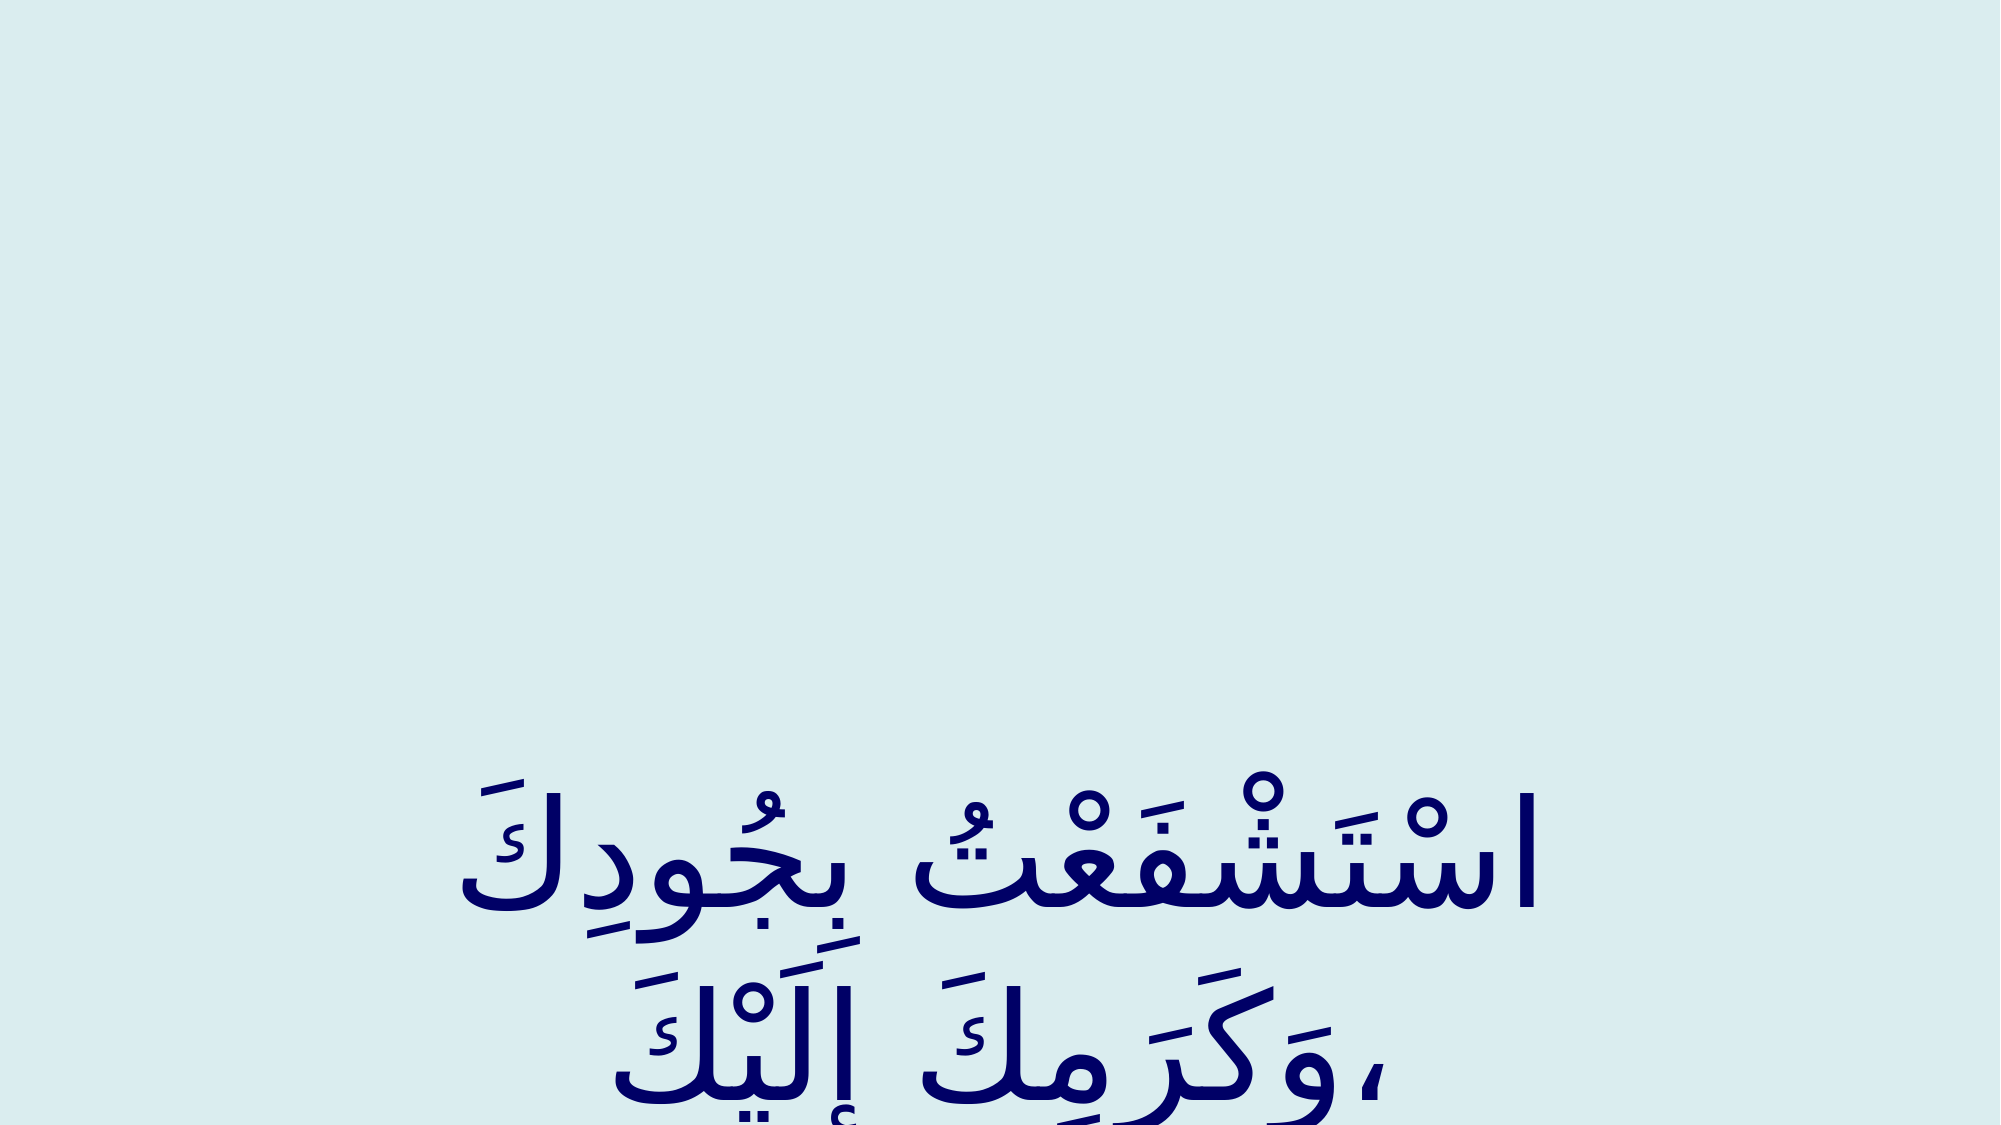

#
اسْتَشْفَعْتُ بِجُودِكَ وَكَرَمِكَ إلَيْكَ،
I seek Your munificence and Your generosity to intercede with You,